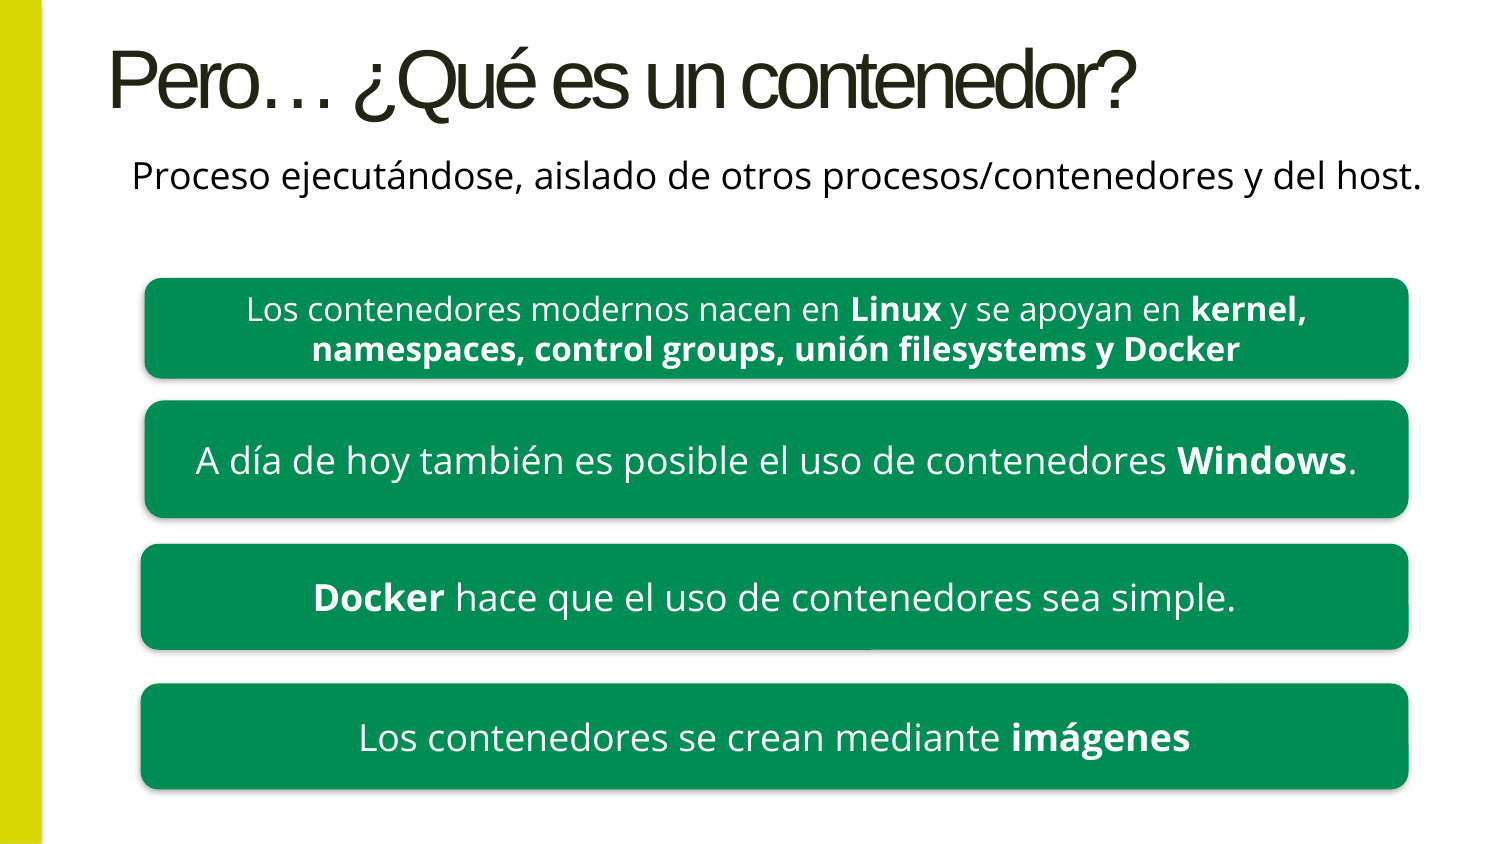

# Pero… ¿Qué es un contenedor?
Proceso ejecutándose, aislado de otros procesos/contenedores y del host.
Los contenedores modernos nacen en Linux y se apoyan en kernel, namespaces, control groups, unión filesystems y Docker
A día de hoy también es posible el uso de contenedores Windows.
Docker hace que el uso de contenedores sea simple.
Los contenedores se crean mediante imágenes